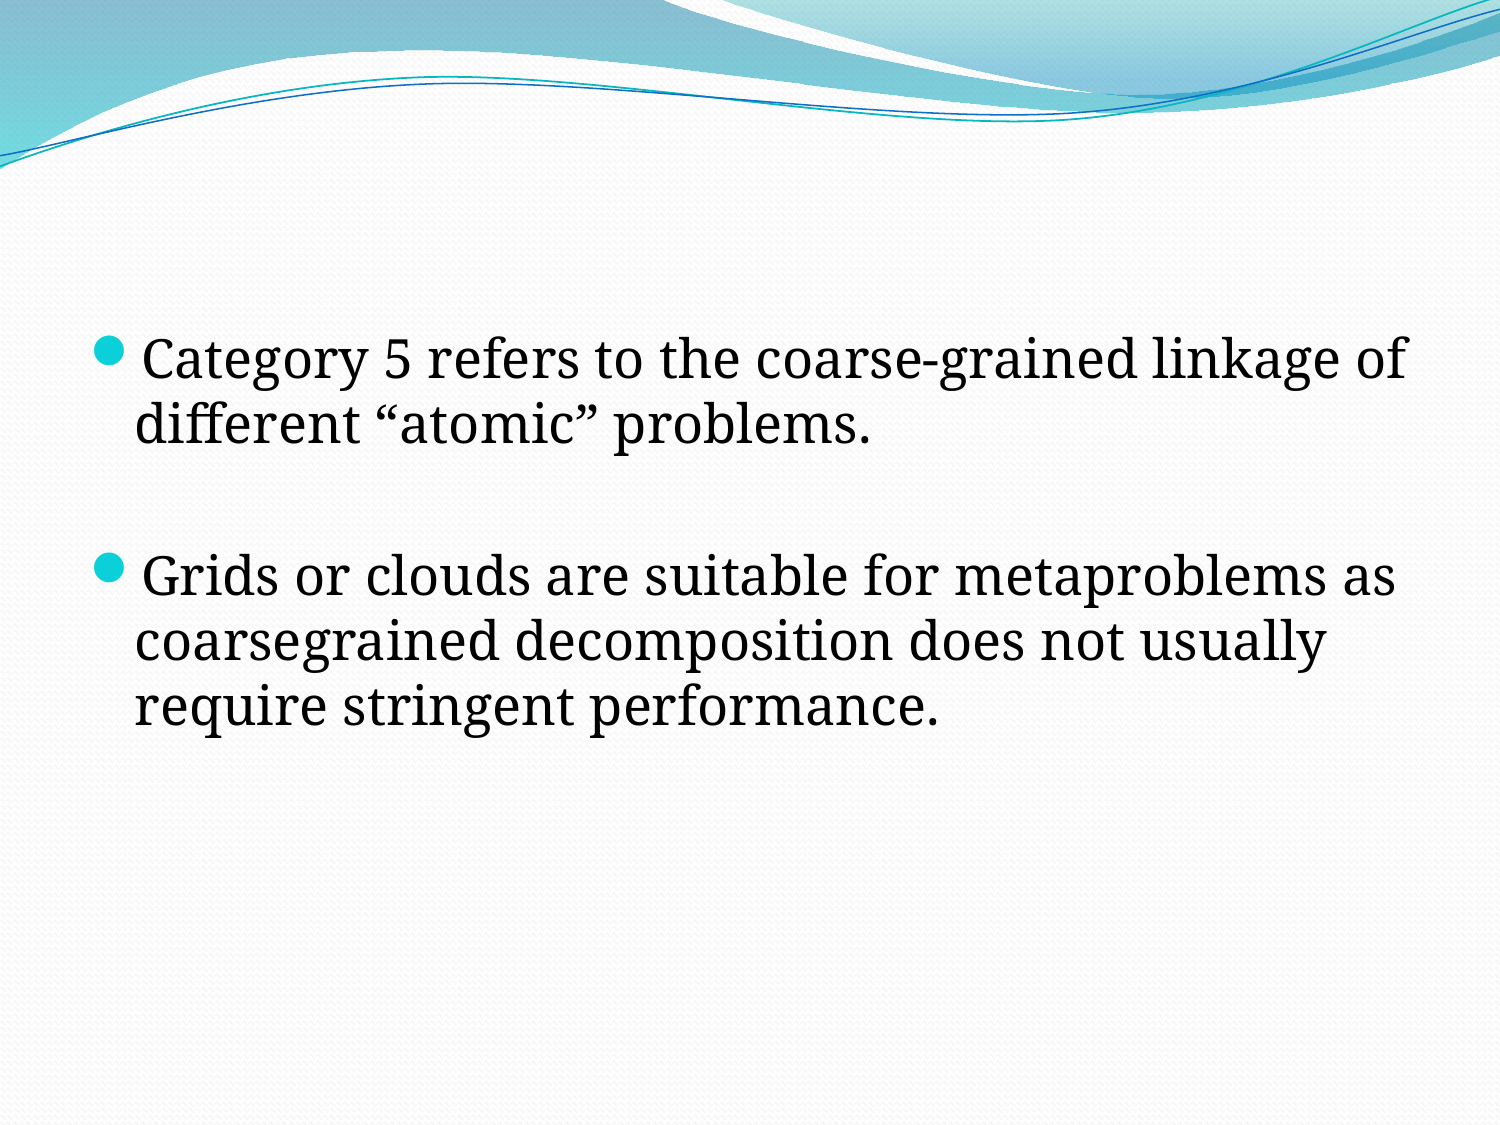

#
Category 5 refers to the coarse-grained linkage of different “atomic” problems.

Grids or clouds are suitable for metaproblems as coarsegrained decomposition does not usually require stringent performance.